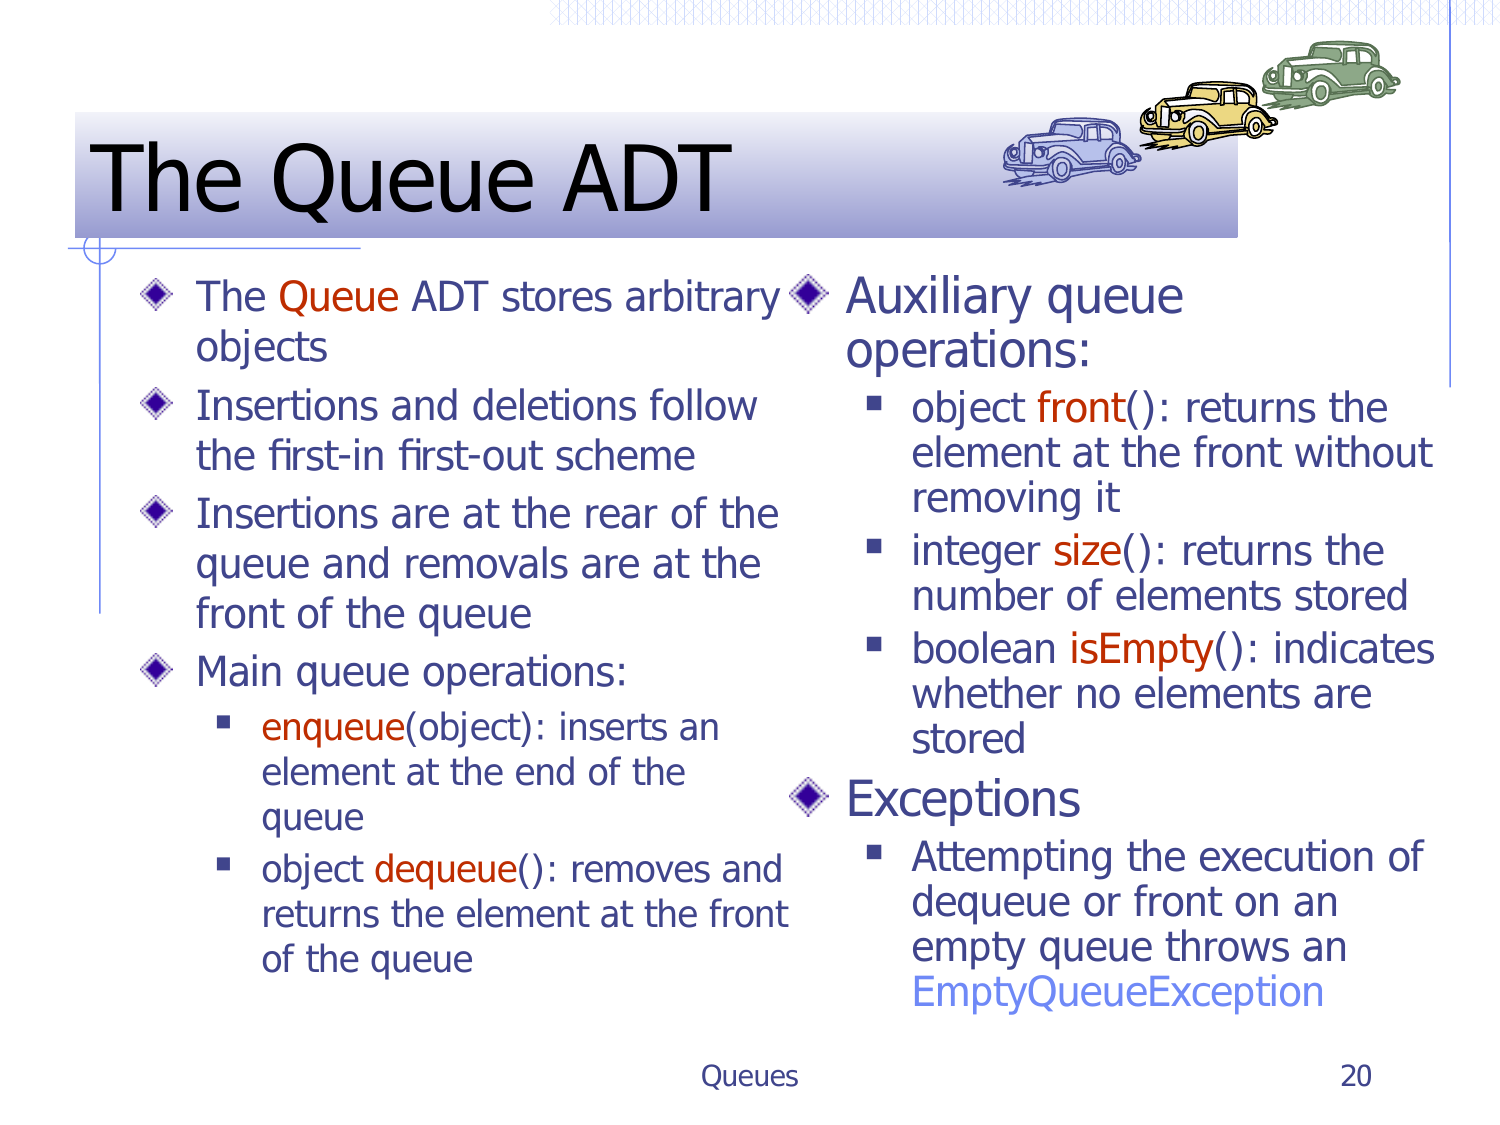

The Queue ADT

The Queue ADT stores arbitrary objects
Insertions and deletions follow the first-in first-out scheme
Insertions are at the rear of the queue and removals are at the front of the queue
Main queue operations:
enqueue(object): inserts an element at the end of the queue
object dequeue(): removes and returns the element at the front of the queue
Auxiliary queue operations:
object front(): returns the element at the front without removing it
integer size(): returns the number of elements stored
boolean isEmpty(): indicates whether no elements are stored
Exceptions
Attempting the execution of dequeue or front on an empty queue throws an EmptyQueueException
Queues
20